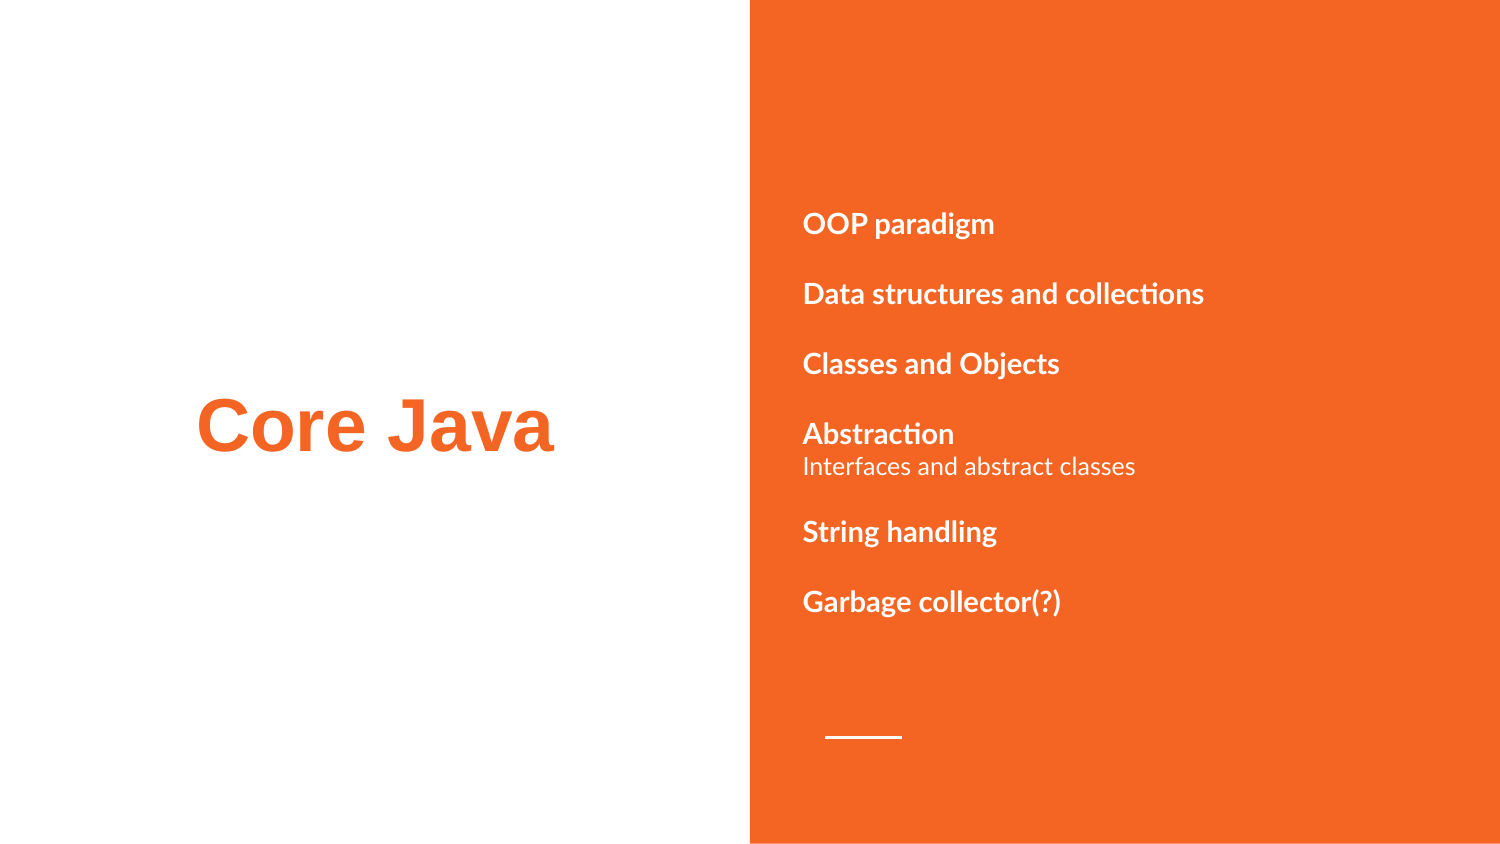

OOP paradigm
Data structures and collections

Classes and Objects

Abstraction
Interfaces and abstract classes
String handling
Garbage collector(?)
# Core Java